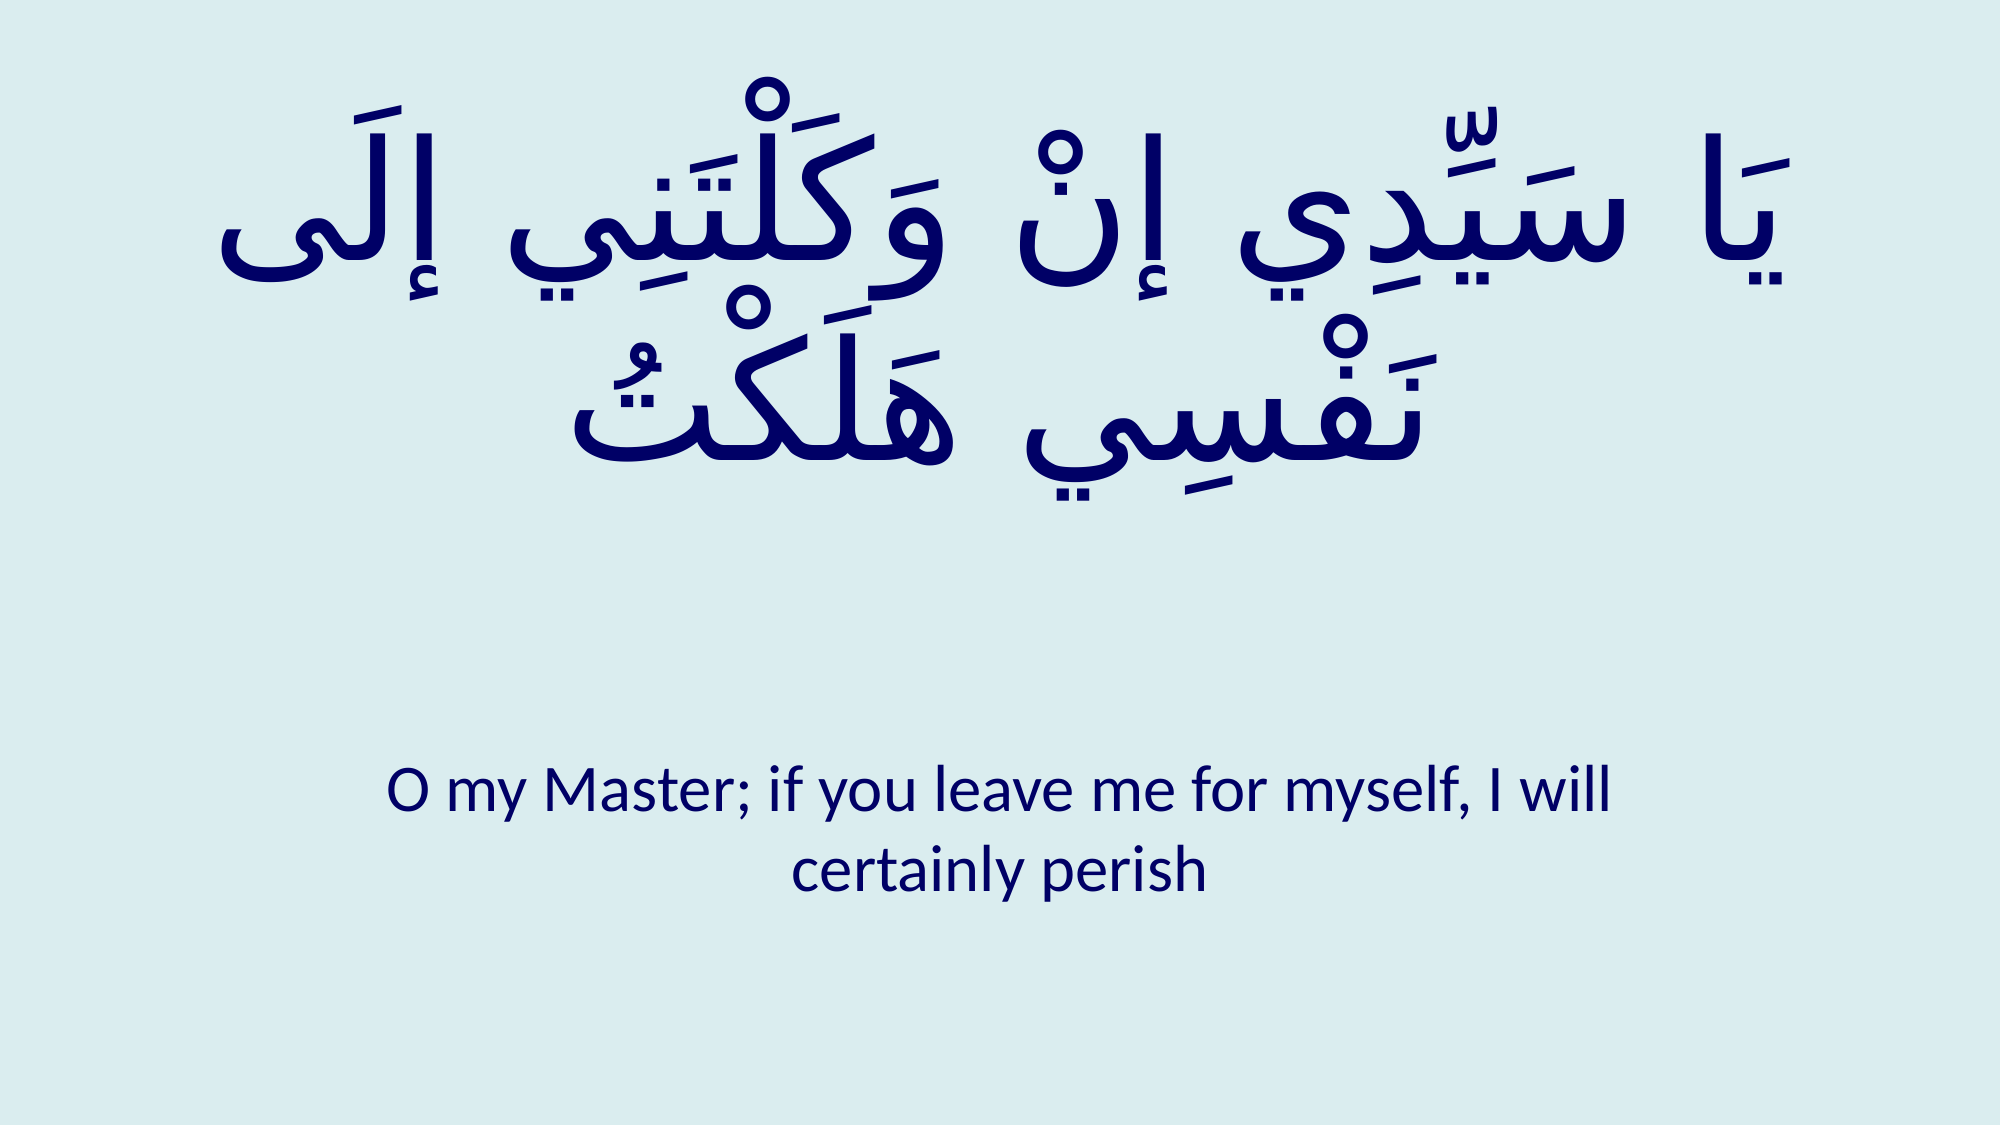

# يَا سَيِّدِي إنْ وَكَلْتَنِي إلَى نَفْسِي هَلَكْتُ
O my Master; if you leave me for myself, I will certainly perish